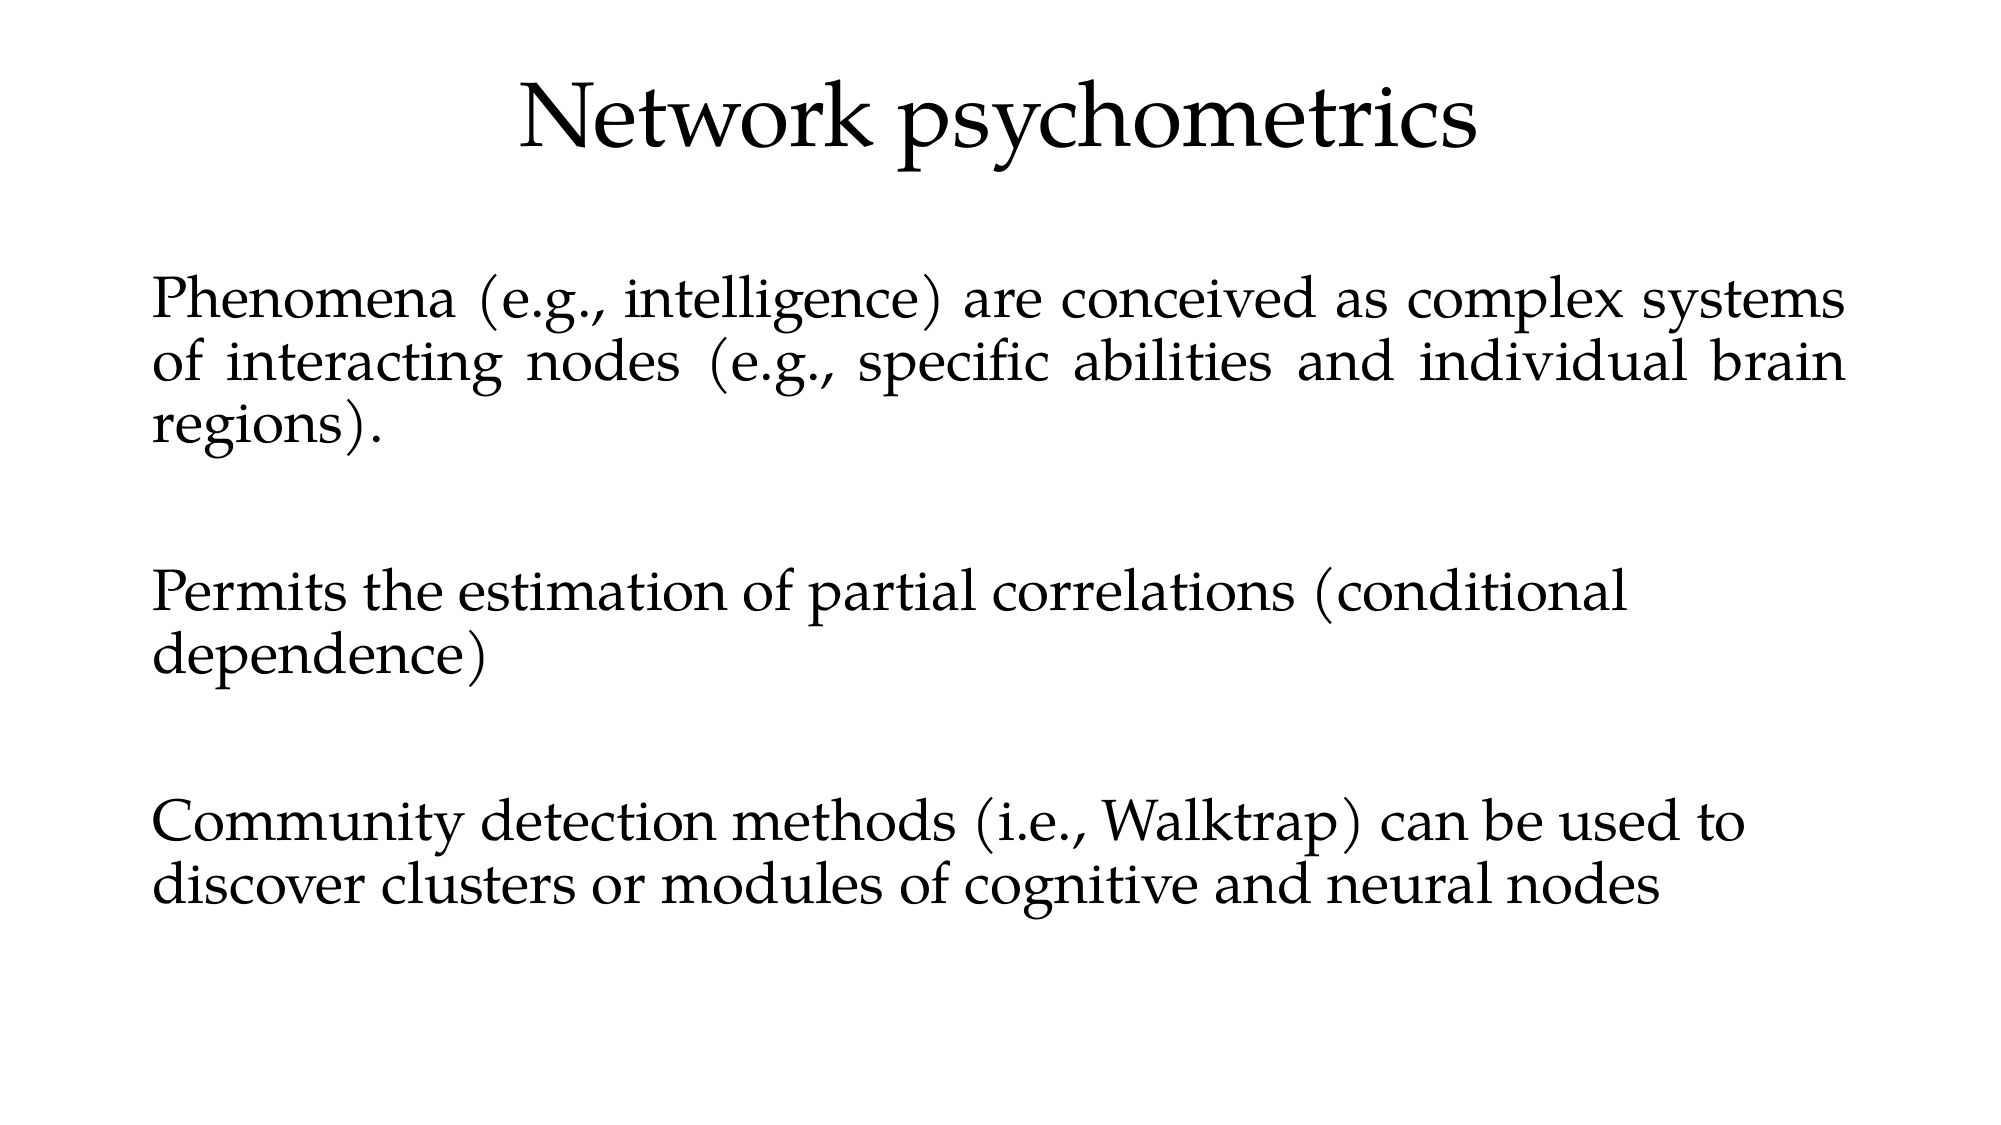

Network psychometrics
Phenomena (e.g., intelligence) are conceived as complex systems of interacting nodes (e.g., specific abilities and individual brain regions).

Permits the estimation of partial correlations (conditional dependence)

Community detection methods (i.e., Walktrap) can be used to discover clusters or modules of cognitive and neural nodes